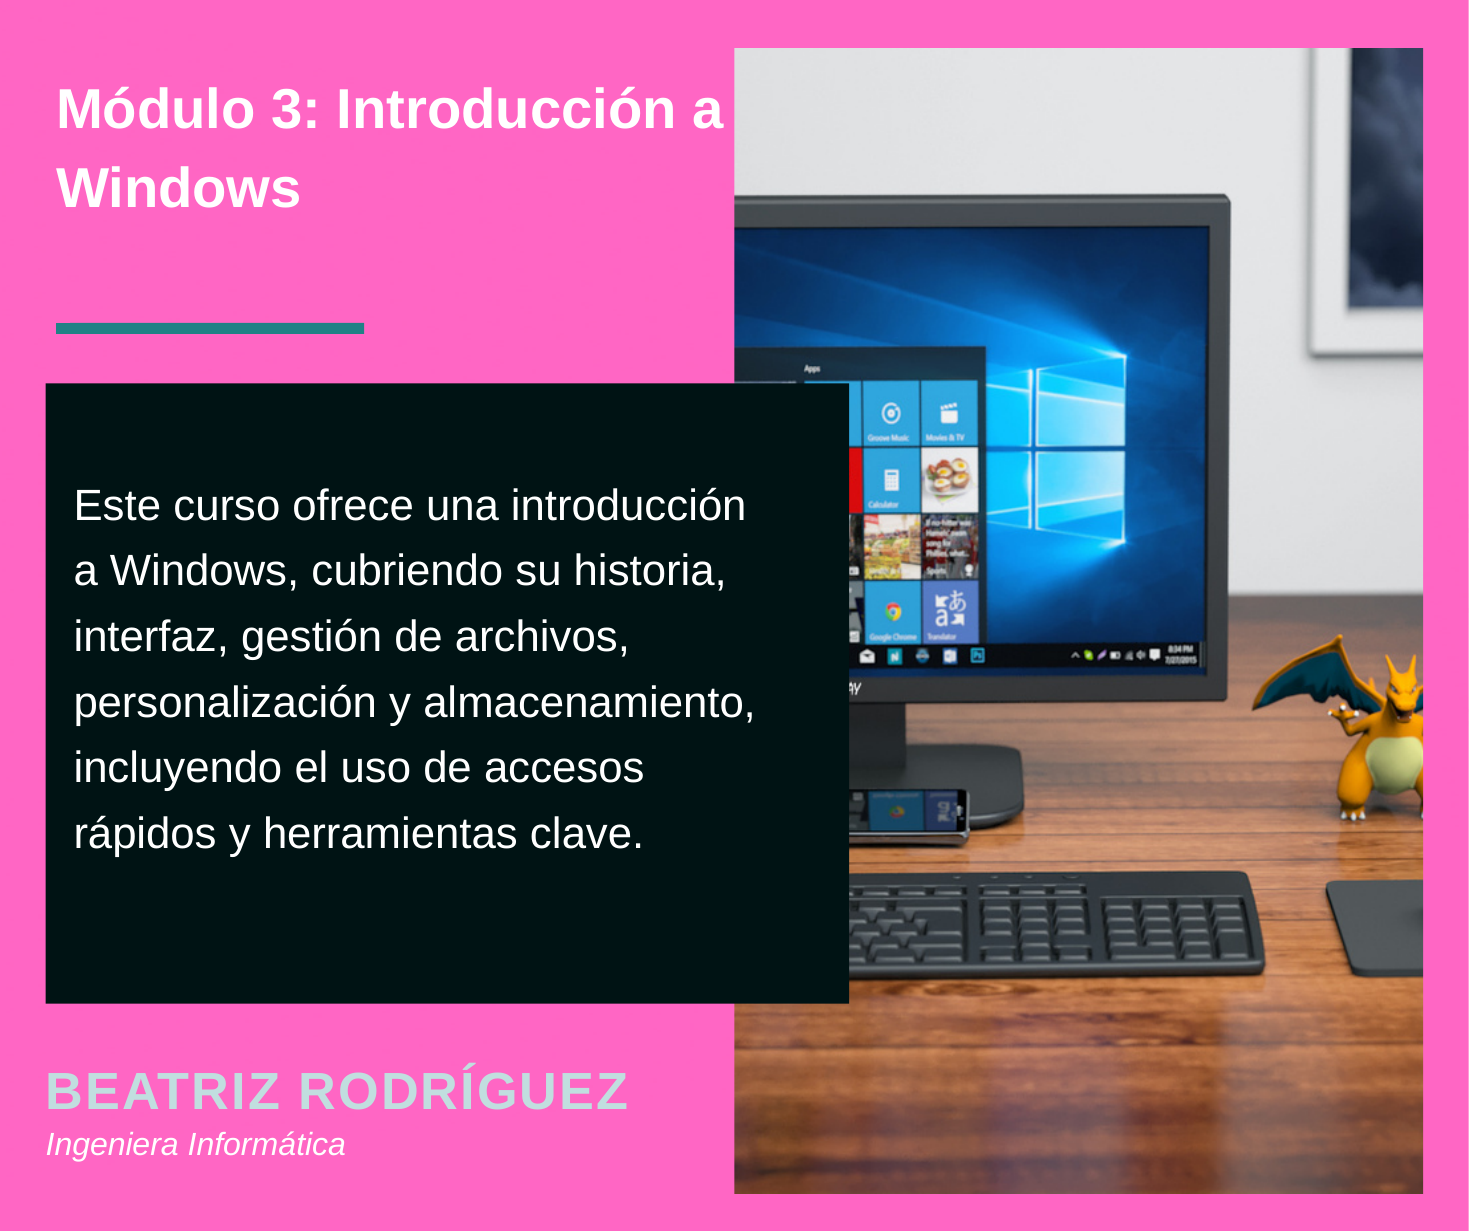

Módulo 3: Introducción a Windows

Este curso ofrece una introducción a Windows, cubriendo su historia, interfaz, gestión de archivos, personalización y almacenamiento, incluyendo el uso de accesos rápidos y herramientas clave.
BEATRIZ RODRÍGUEZ
Ingeniera Informática